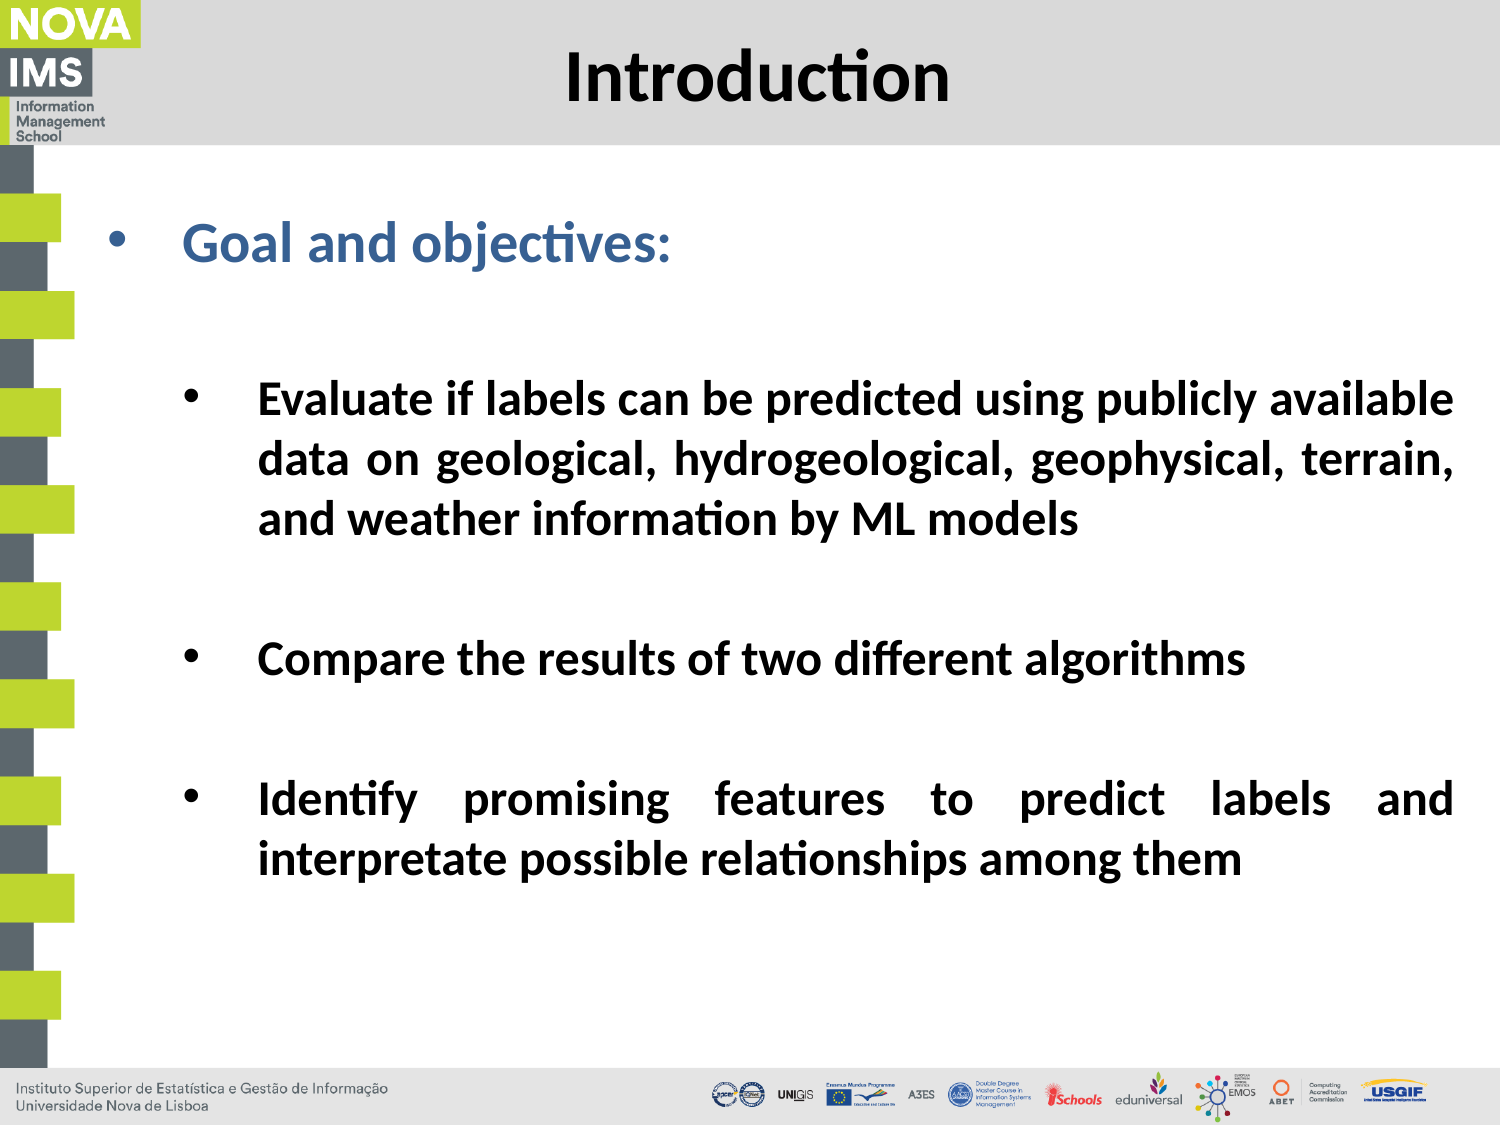

# Introduction
Goal and objectives:

Evaluate if labels can be predicted using publicly available data on geological, hydrogeological, geophysical, terrain, and weather information by ML models

Compare the results of two different algorithms

Identify promising features to predict labels and interpretate possible relationships among them